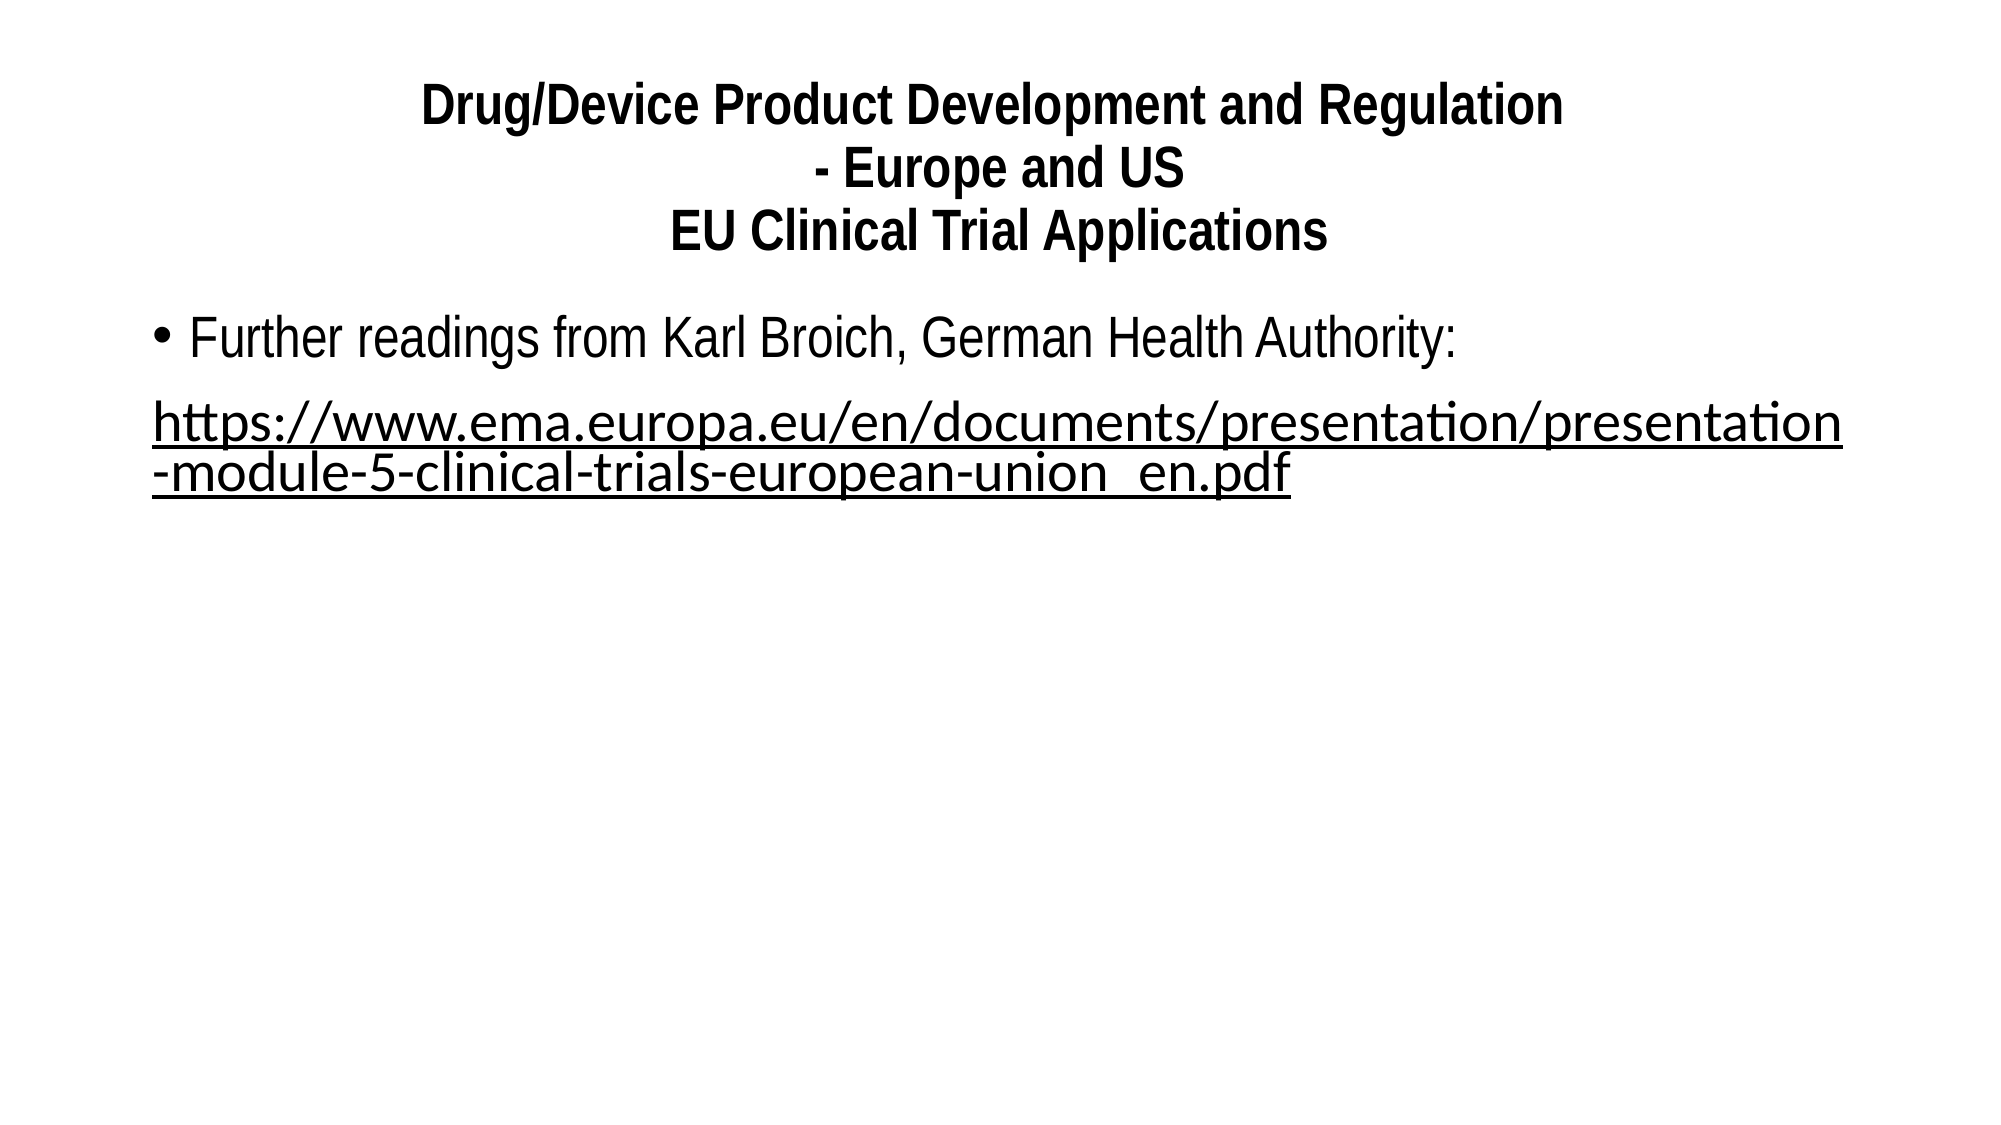

# Drug/Device Product Development and Regulation - Europe and US EU Clinical Trial Applications
Further readings from Karl Broich, German Health Authority:
https://www.ema.europa.eu/en/documents/presentation/presentation-module-5-clinical-trials-european-union_en.pdf